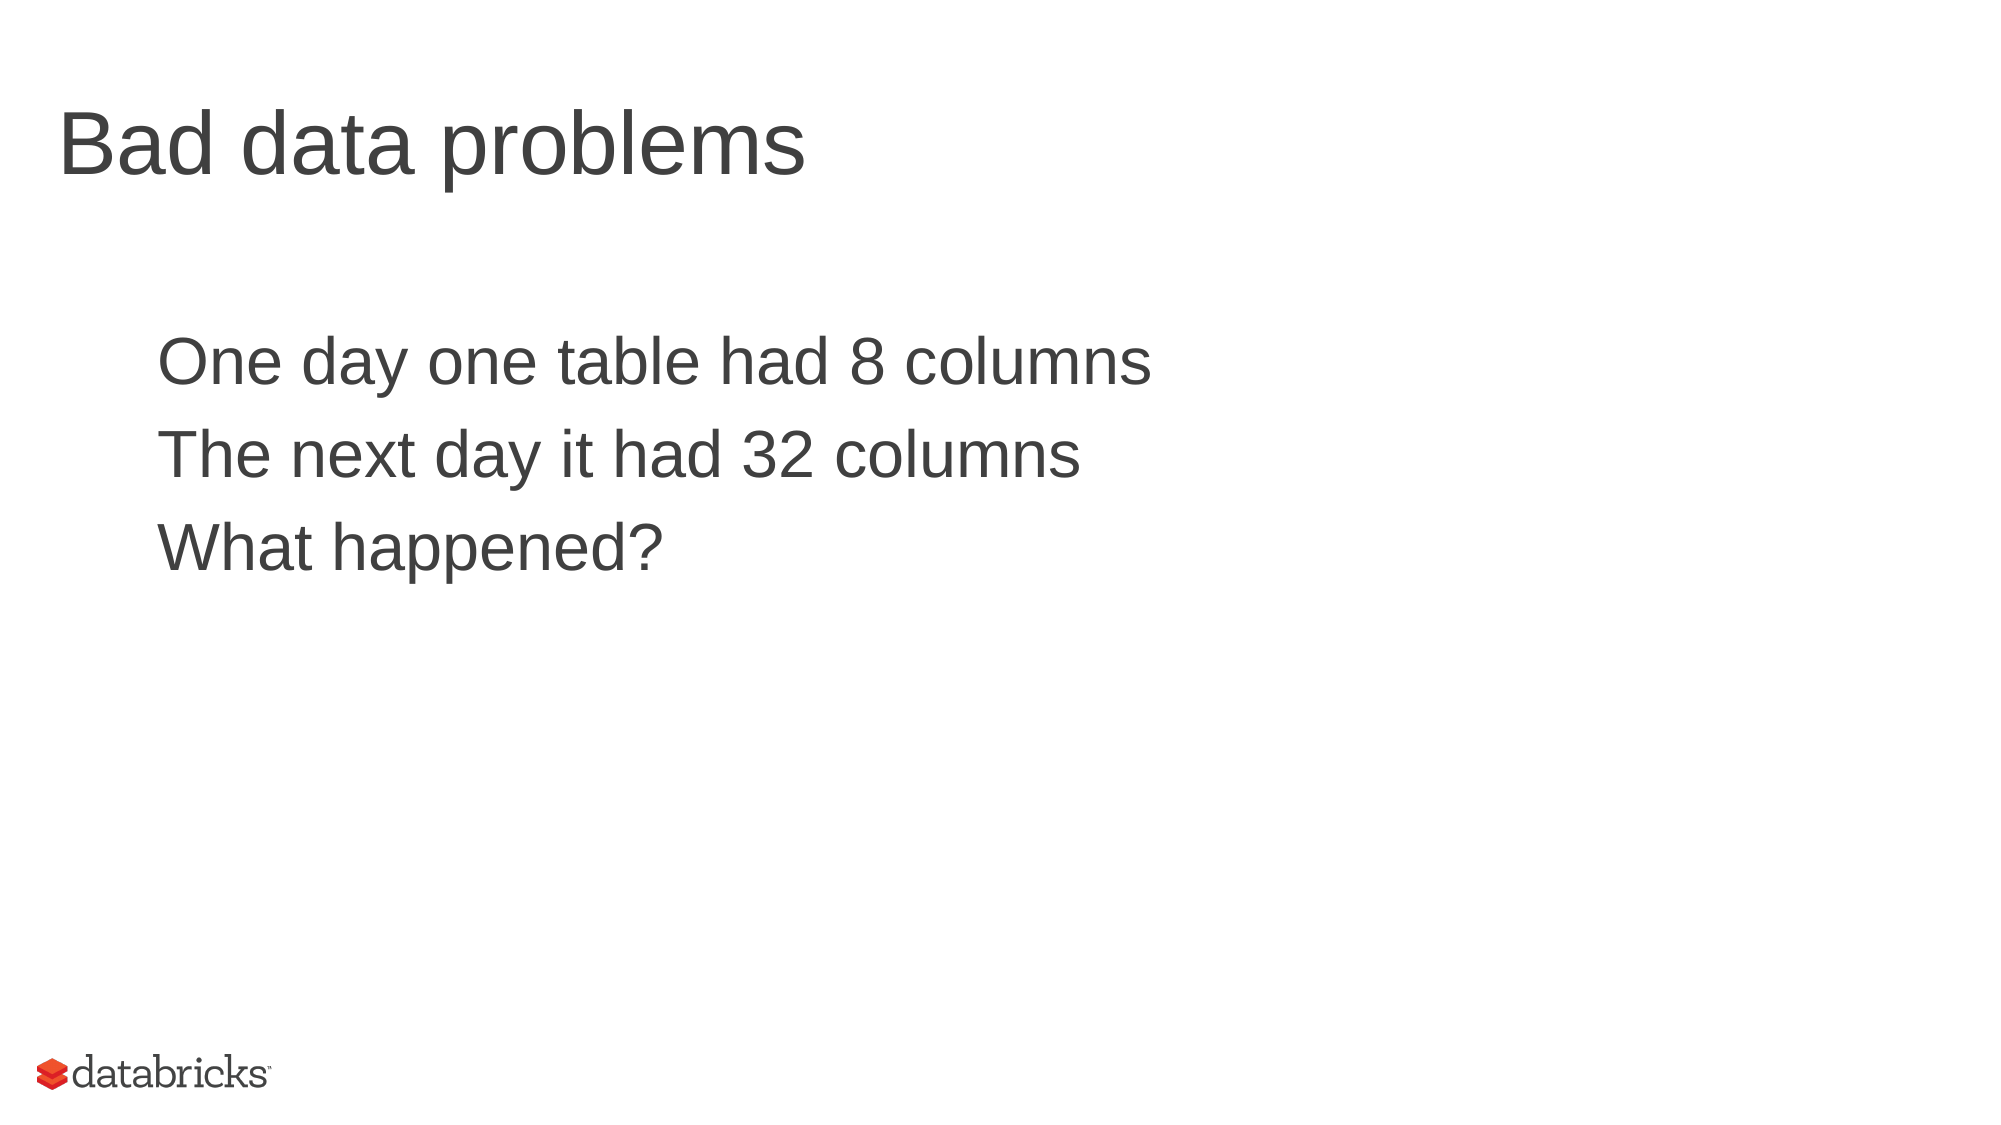

# Bad data problems
One day one table had 8 columns
The next day it had 32 columns
What happened?